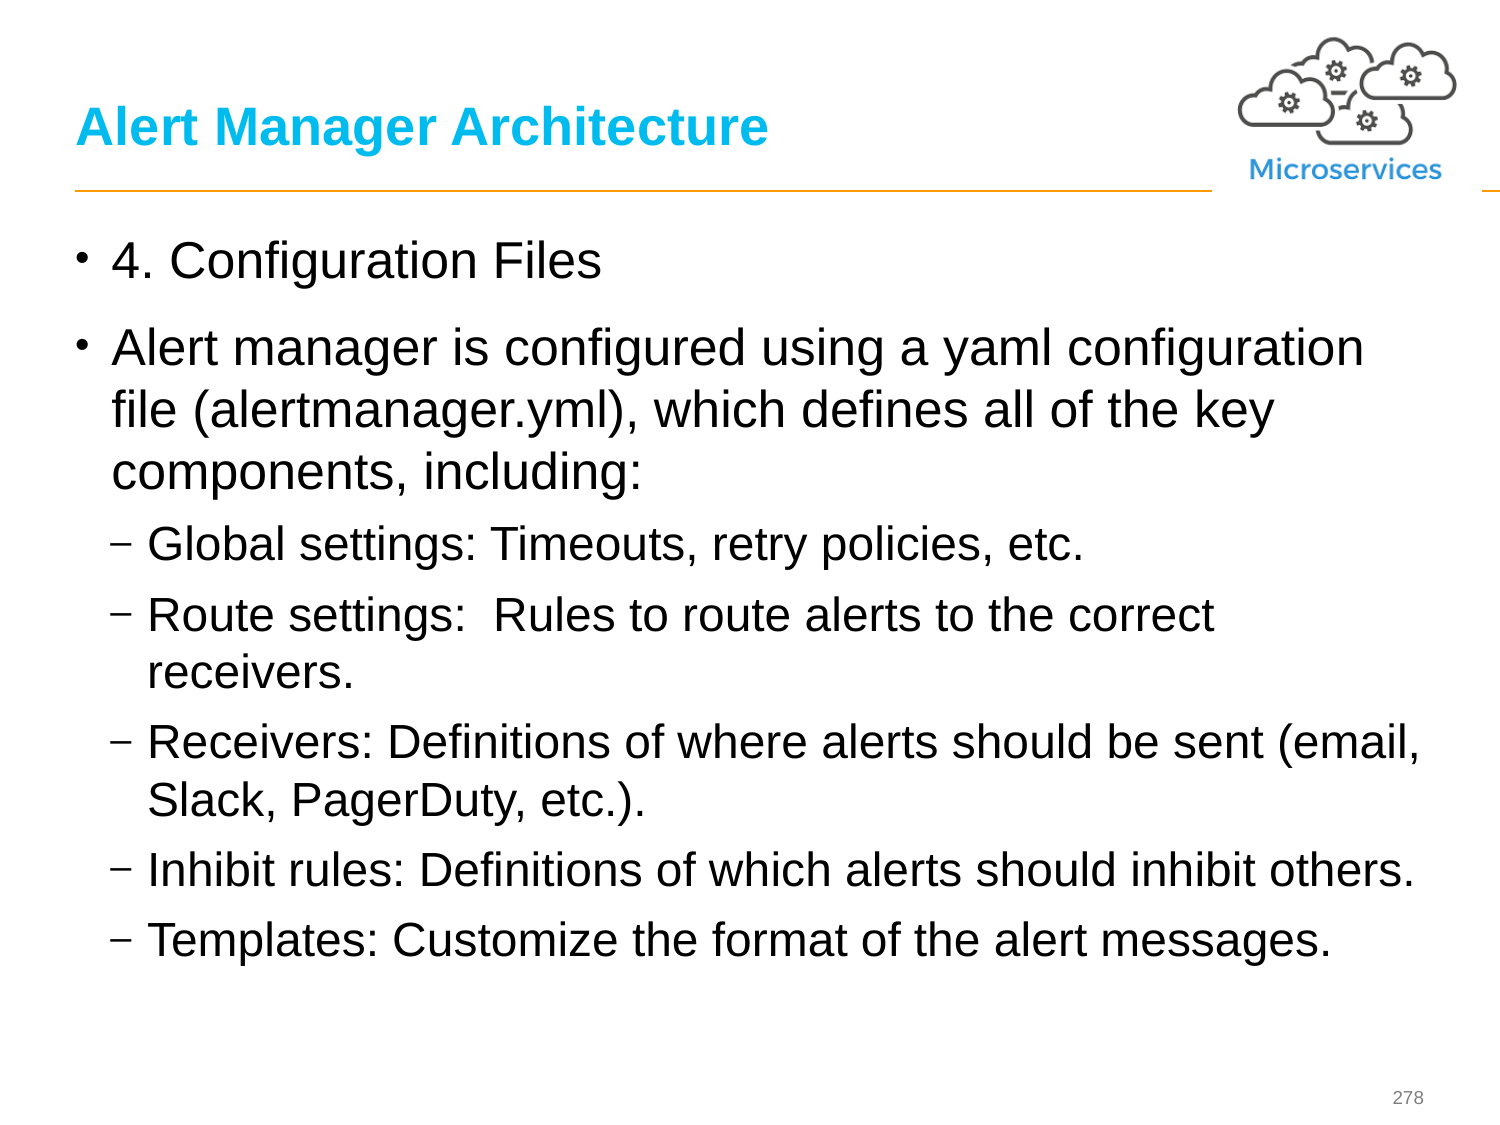

# Alert Manager Architecture
4. Configuration Files
Alert manager is configured using a yaml configuration file (alertmanager.yml), which defines all of the key components, including:
Global settings: Timeouts, retry policies, etc.
Route settings:  Rules to route alerts to the correct receivers.
Receivers: Definitions of where alerts should be sent (email, Slack, PagerDuty, etc.).
Inhibit rules: Definitions of which alerts should inhibit others.
Templates: Customize the format of the alert messages.